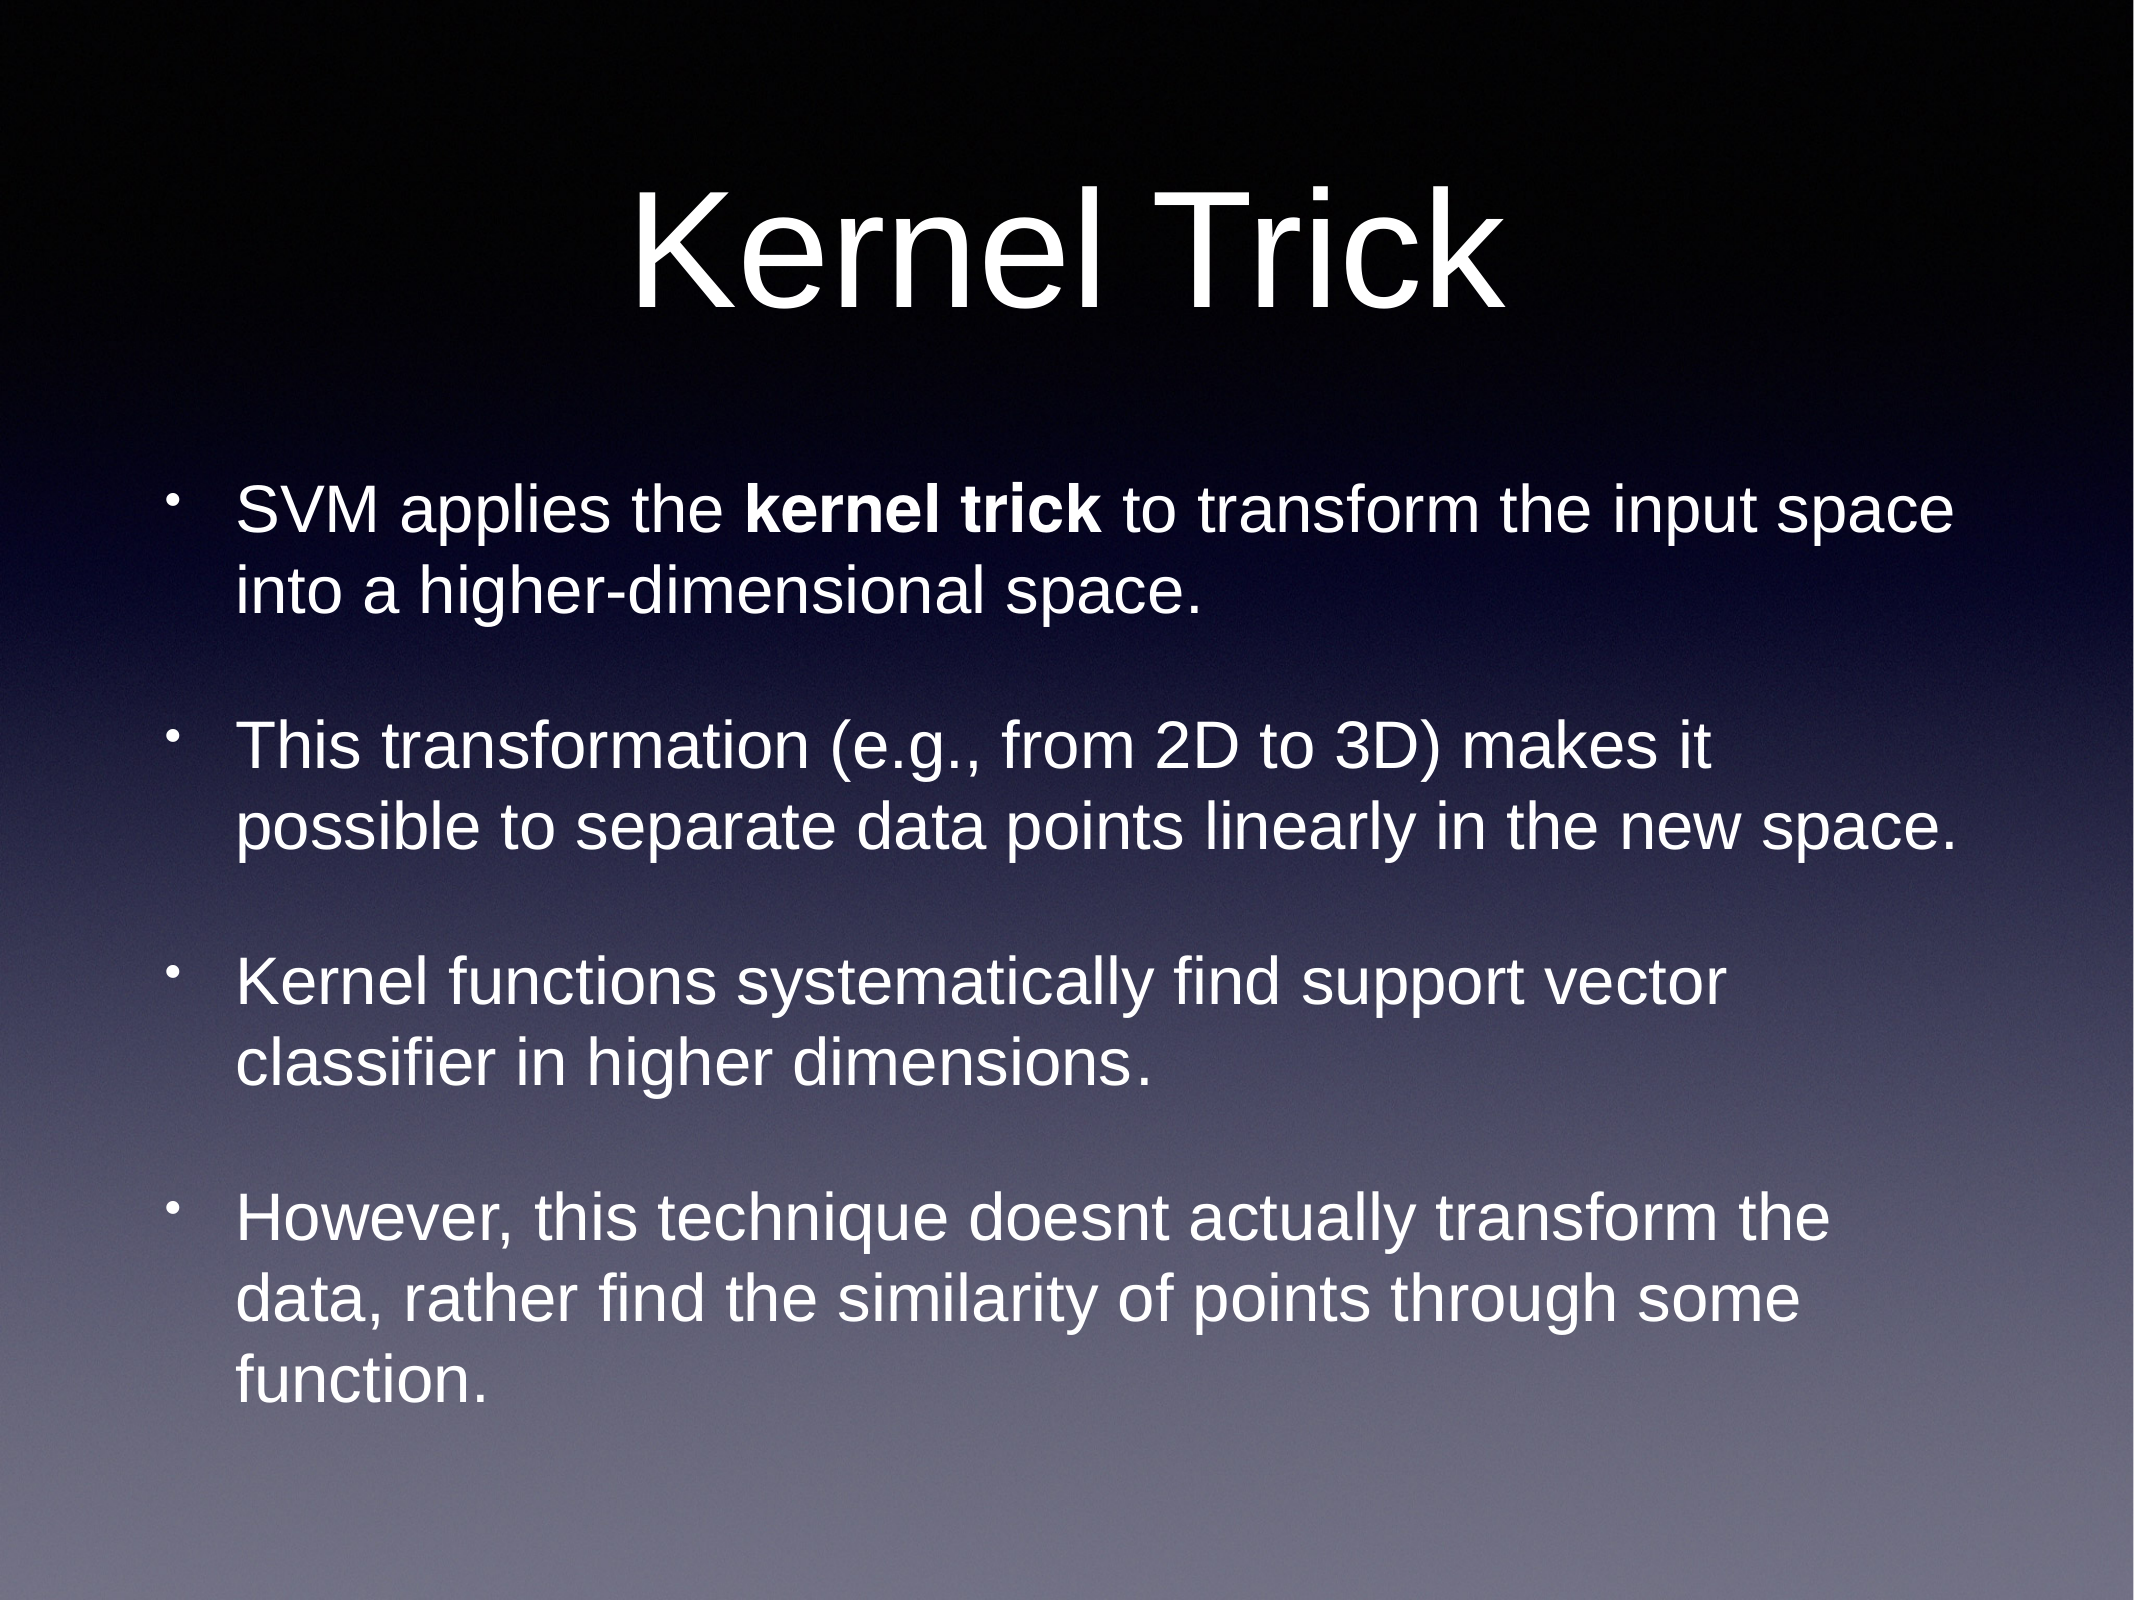

# Kernel Trick
SVM applies the kernel trick to transform the input space into a higher-dimensional space.
This transformation (e.g., from 2D to 3D) makes it possible to separate data points linearly in the new space.
Kernel functions systematically find support vector classifier in higher dimensions.
However, this technique doesnt actually transform the data, rather find the similarity of points through some function.
18